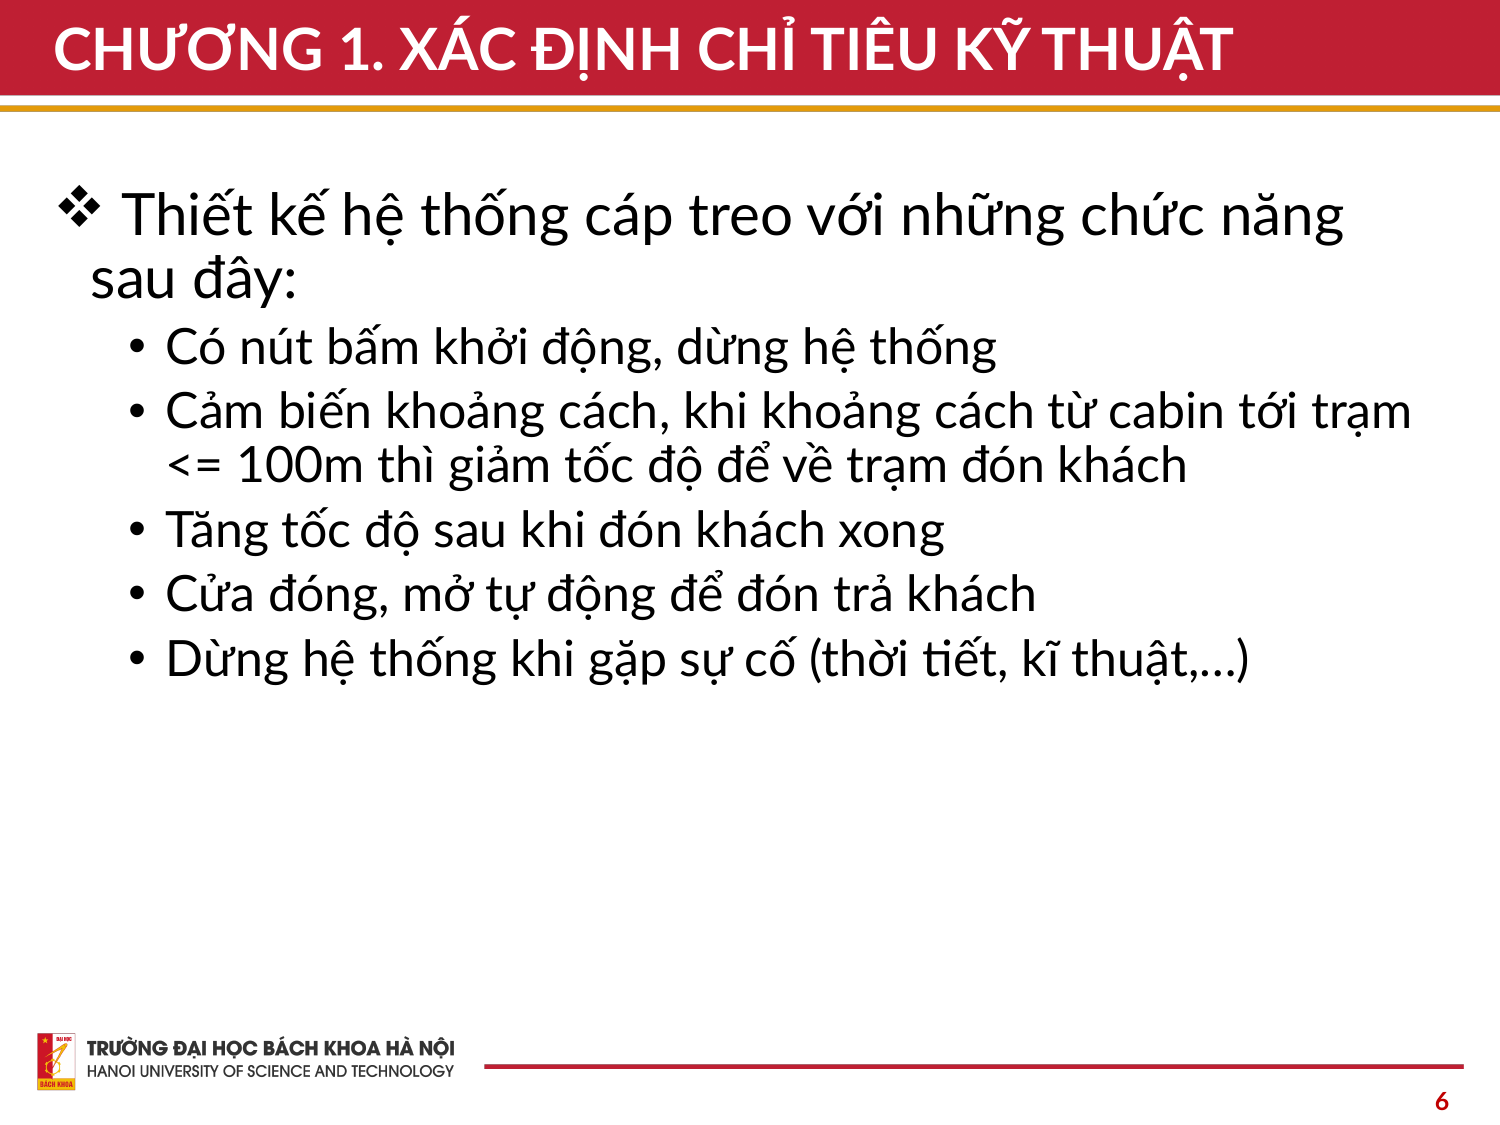

# CHƯƠNG 1. XÁC ĐỊNH CHỈ TIÊU KỸ THUẬT

 Thiết kế hệ thống cáp treo với những chức năng sau đây:
Có nút bấm khởi động, dừng hệ thống
Cảm biến khoảng cách, khi khoảng cách từ cabin tới trạm <= 100m thì giảm tốc độ để về trạm đón khách
Tăng tốc độ sau khi đón khách xong
Cửa đóng, mở tự động để đón trả khách
Dừng hệ thống khi gặp sự cố (thời tiết, kĩ thuật,…)

6